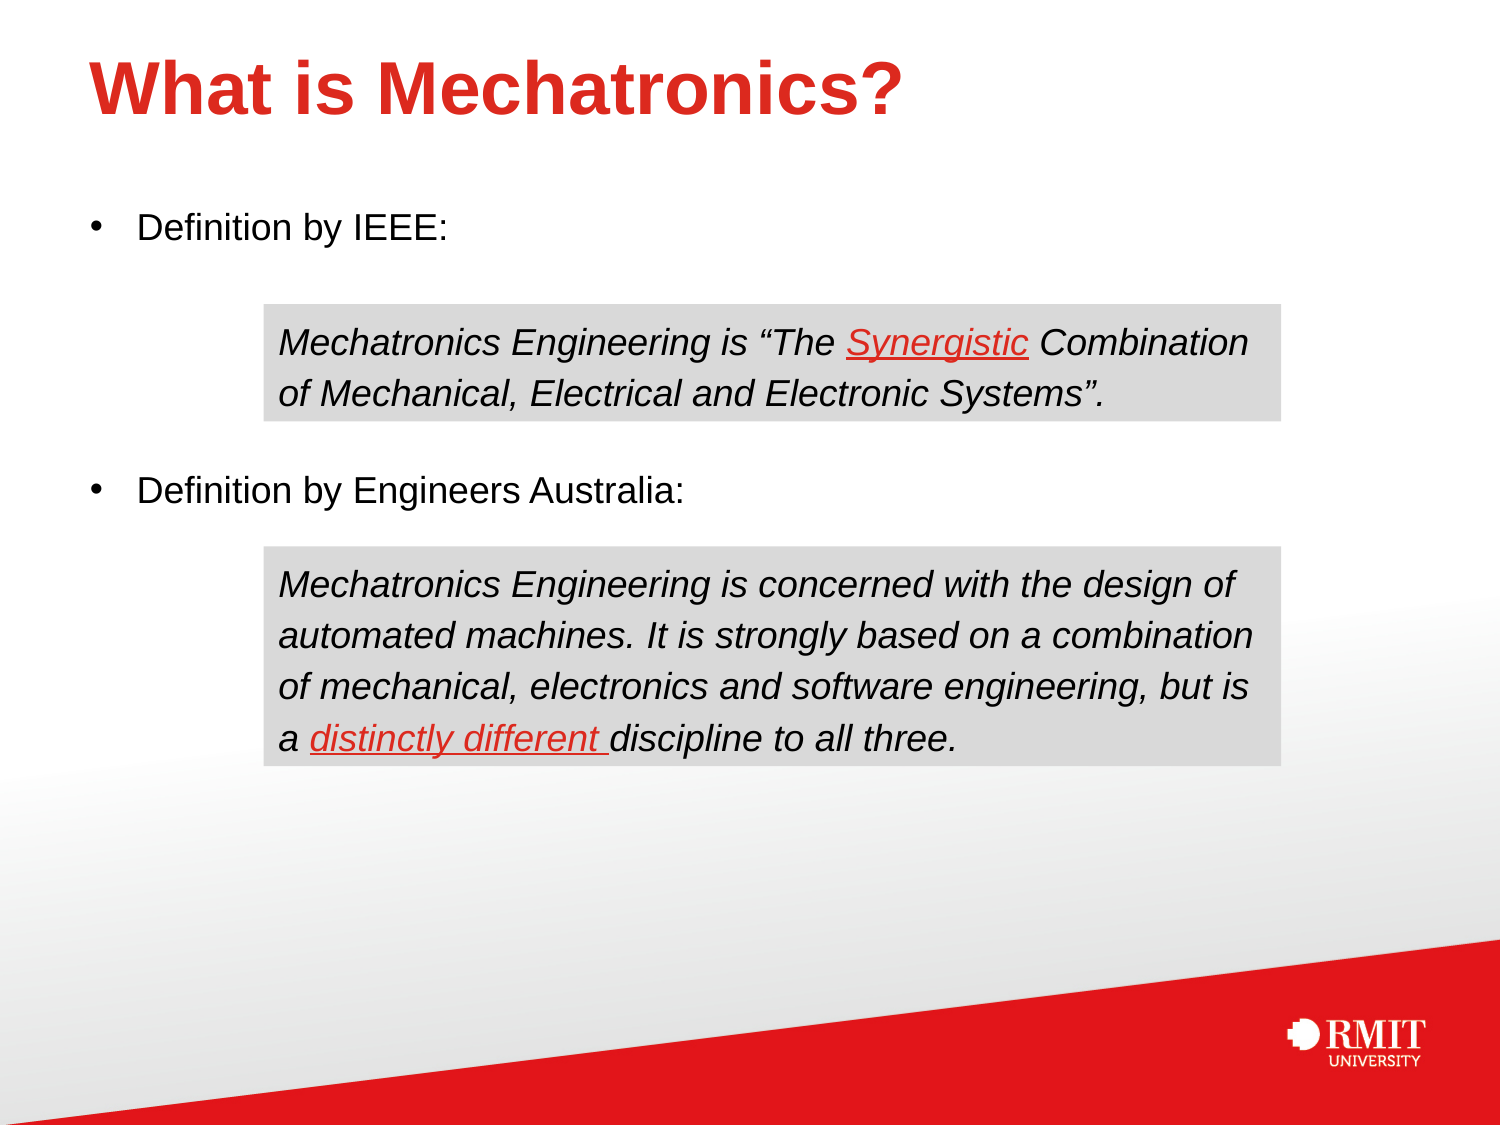

# What is Mechatronics?
Definition by IEEE:

Definition by Engineers Australia:

Mechatronics Engineering is “The Synergistic Combination of Mechanical, Electrical and Electronic Systems”.
Mechatronics Engineering is concerned with the design of automated machines. It is strongly based on a combination of mechanical, electronics and software engineering, but is a distinctly different discipline to all three.